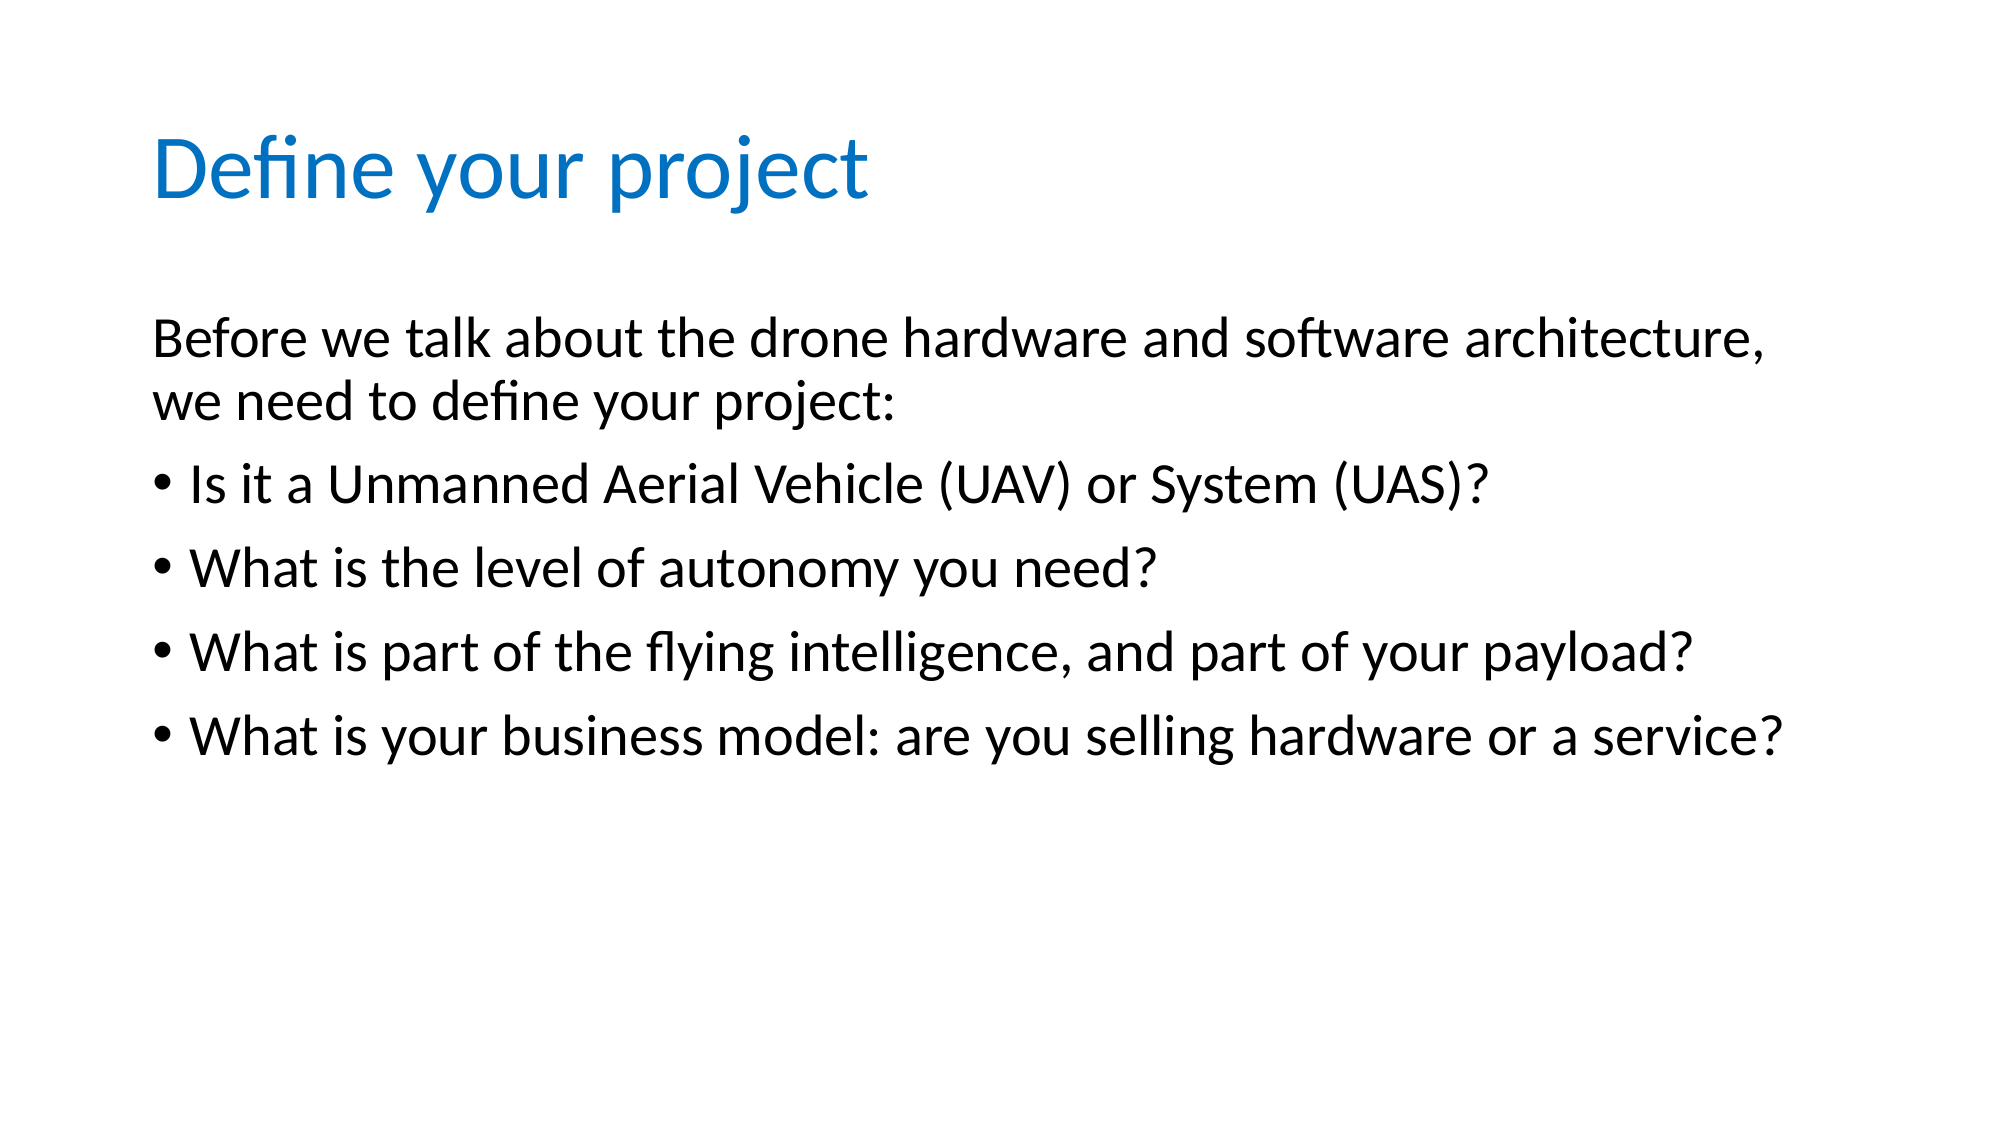

# Define your project
Before we talk about the drone hardware and software architecture,
we need to define your project:
Is it a Unmanned Aerial Vehicle (UAV) or System (UAS)?
What is the level of autonomy you need?
What is part of the flying intelligence, and part of your payload?
What is your business model: are you selling hardware or a service?